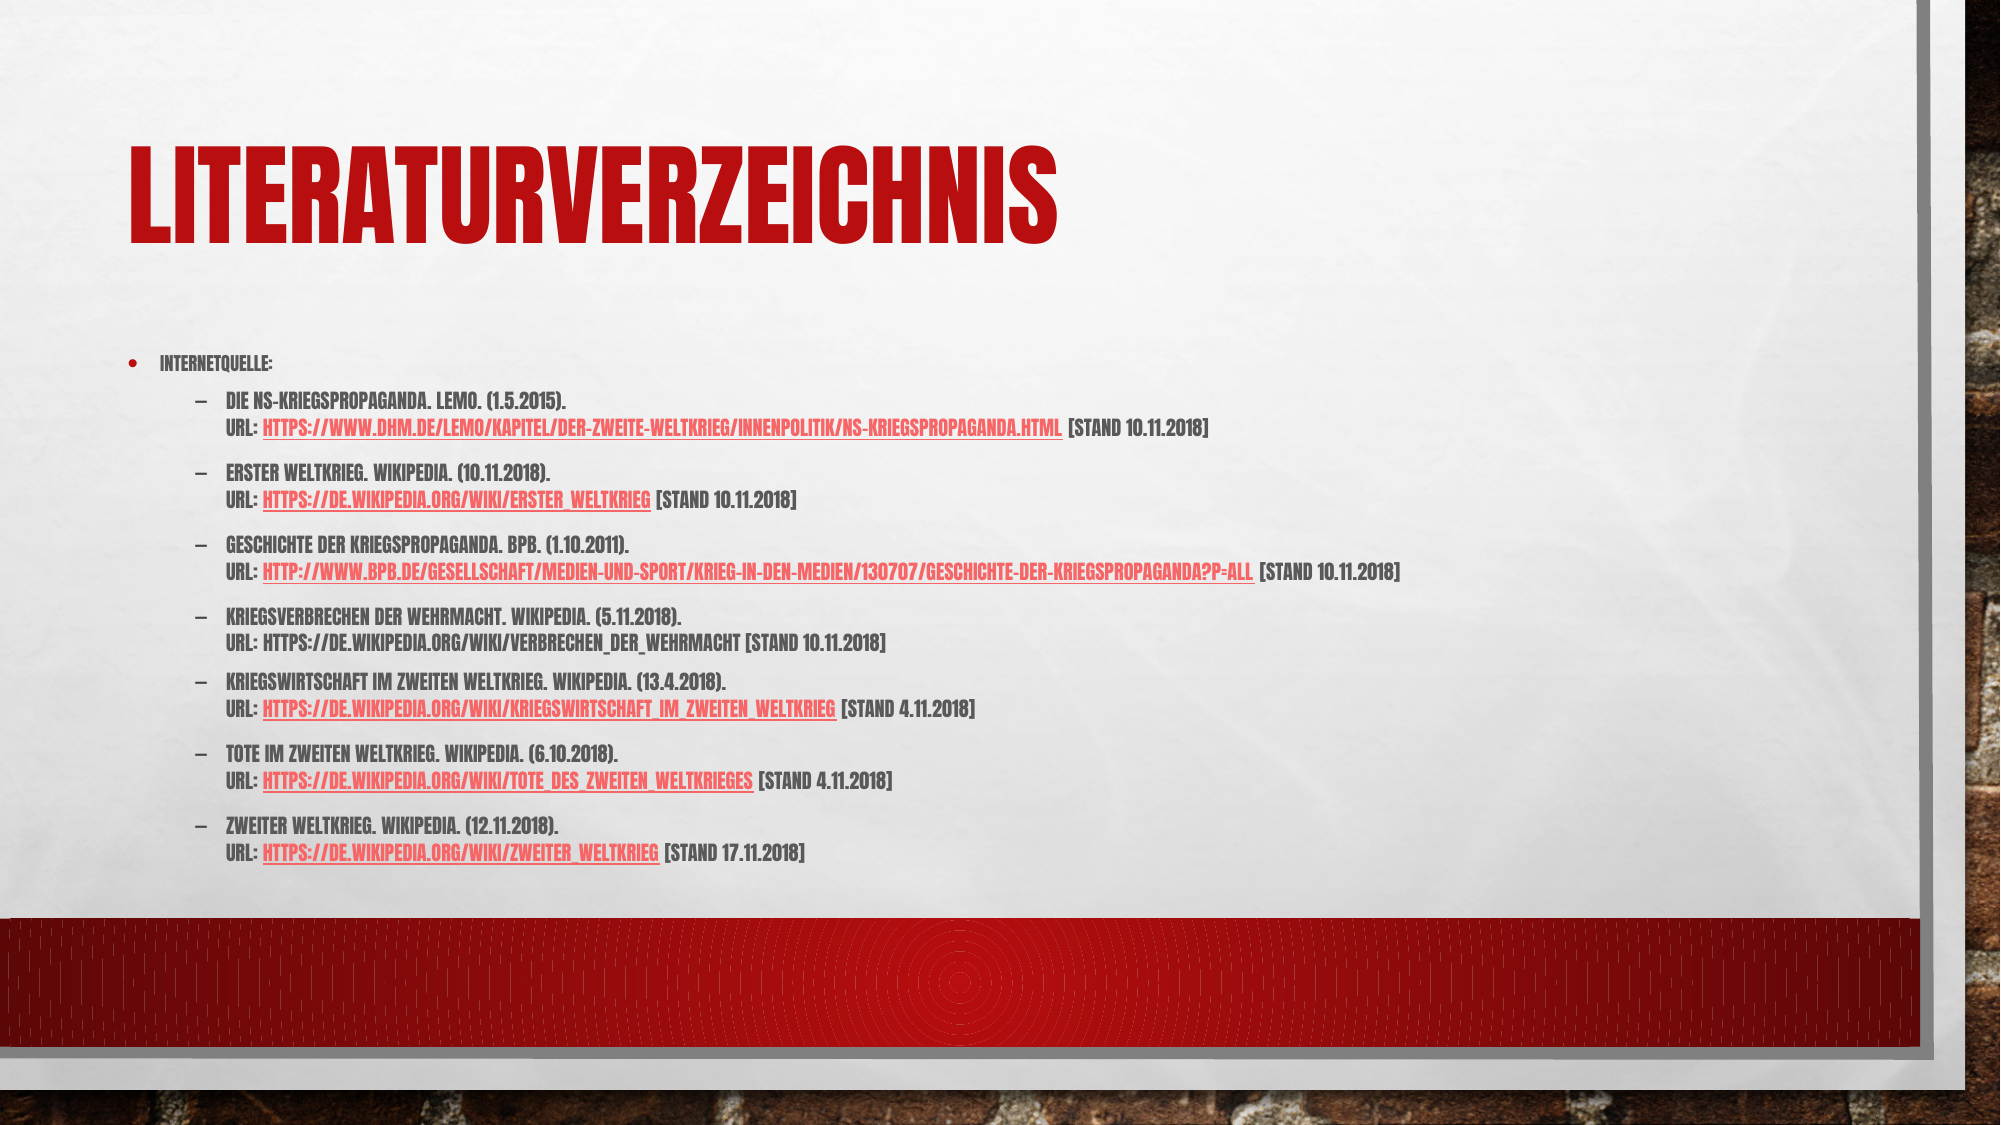

# Literaturverzeichnis
Internetquelle:
Die NS-Kriegspropaganda. Lemo. (1.5.2015).
URL: https://www.dhm.de/lemo/kapitel/der-zweite-weltkrieg/innenpolitik/ns-kriegspropaganda.html [Stand 10.11.2018]
Erster Weltkrieg. Wikipedia. (10.11.2018).
URL: https://de.wikipedia.org/wiki/Erster_Weltkrieg [Stand 10.11.2018]
Geschichte der Kriegspropaganda. bpb. (1.10.2011).
URL: http://www.bpb.de/gesellschaft/medien-und-sport/krieg-in-den-medien/130707/geschichte-der-kriegspropaganda?p=all [Stand 10.11.2018]
Kriegsverbrechen der Wehrmacht. Wikipedia. (5.11.2018).
URL: https://de.wikipedia.org/wiki/Verbrechen_der_Wehrmacht [Stand 10.11.2018]
Kriegswirtschaft im zweiten Weltkrieg. Wikipedia. (13.4.2018).
URL: https://de.wikipedia.org/wiki/Kriegswirtschaft_im_Zweiten_Weltkrieg [Stand 4.11.2018]
Tote im zweiten Weltkrieg. Wikipedia. (6.10.2018).
URL: https://de.wikipedia.org/wiki/Tote_des_Zweiten_Weltkrieges [Stand 4.11.2018]
Zweiter Weltkrieg. Wikipedia. (12.11.2018).
URL: https://de.wikipedia.org/wiki/Zweiter_Weltkrieg [Stand 17.11.2018]